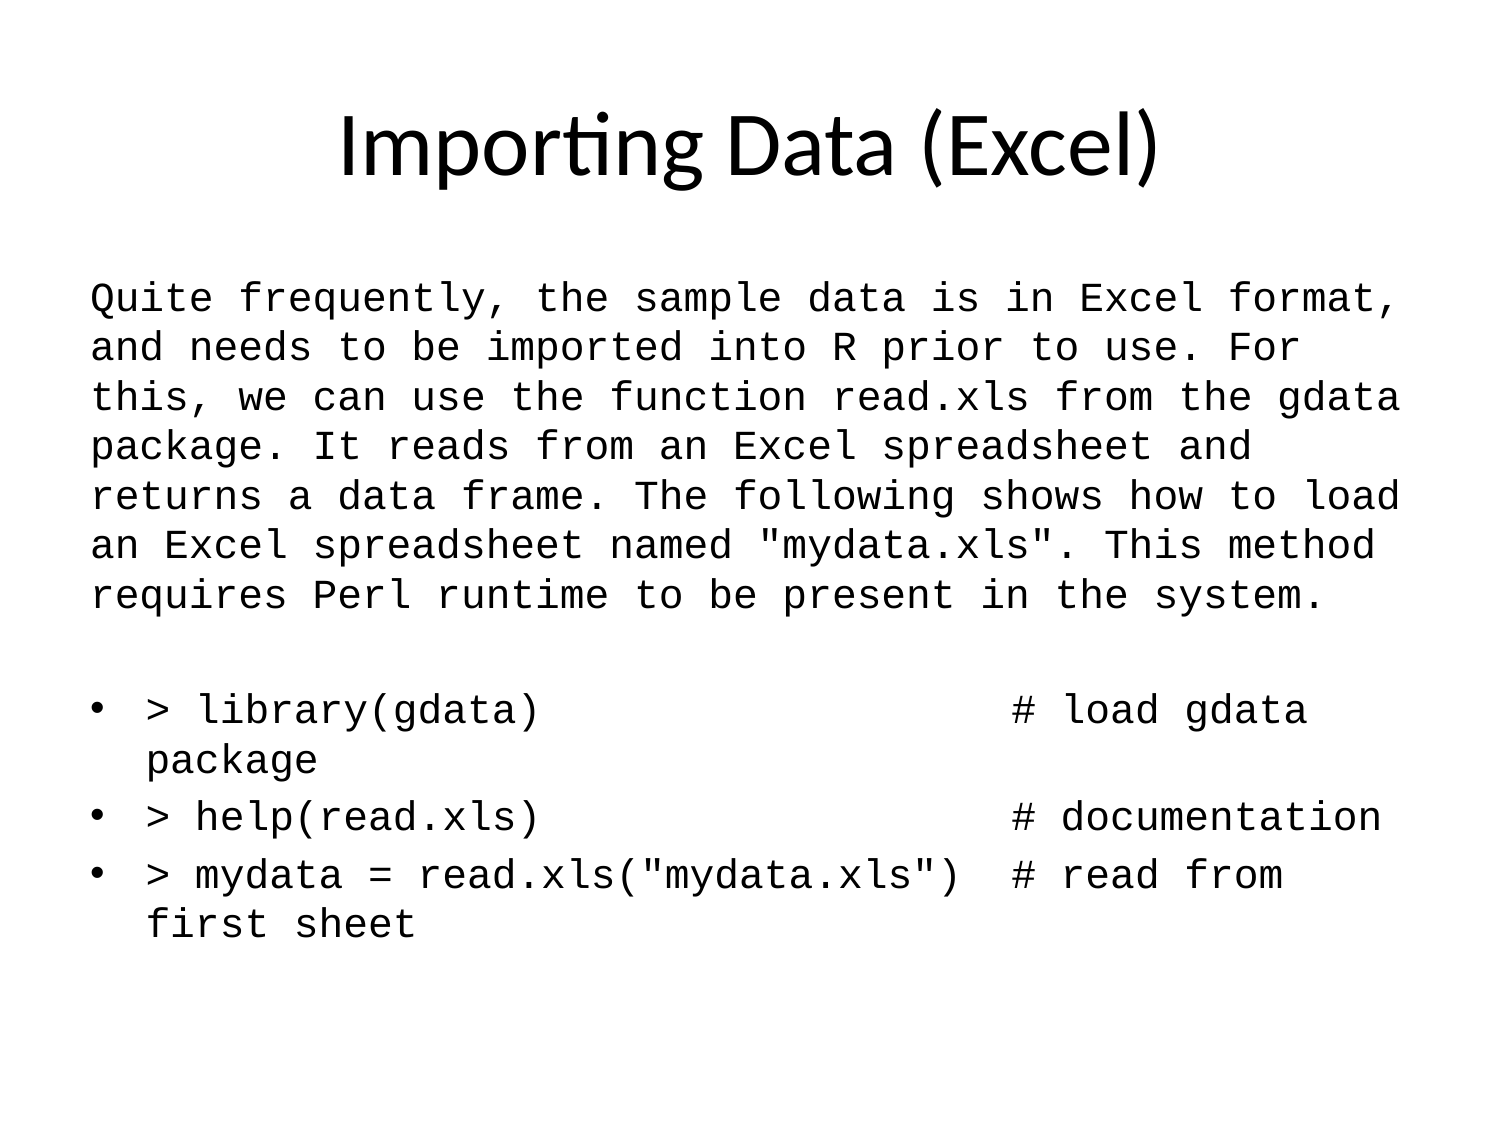

# Importing Data (Excel)
Quite frequently, the sample data is in Excel format, and needs to be imported into R prior to use. For this, we can use the function read.xls from the gdata package. It reads from an Excel spreadsheet and returns a data frame. The following shows how to load an Excel spreadsheet named "mydata.xls". This method requires Perl runtime to be present in the system.

> library(gdata)                   # load gdata package
> help(read.xls)                   # documentation
> mydata = read.xls("mydata.xls")  # read from first sheet